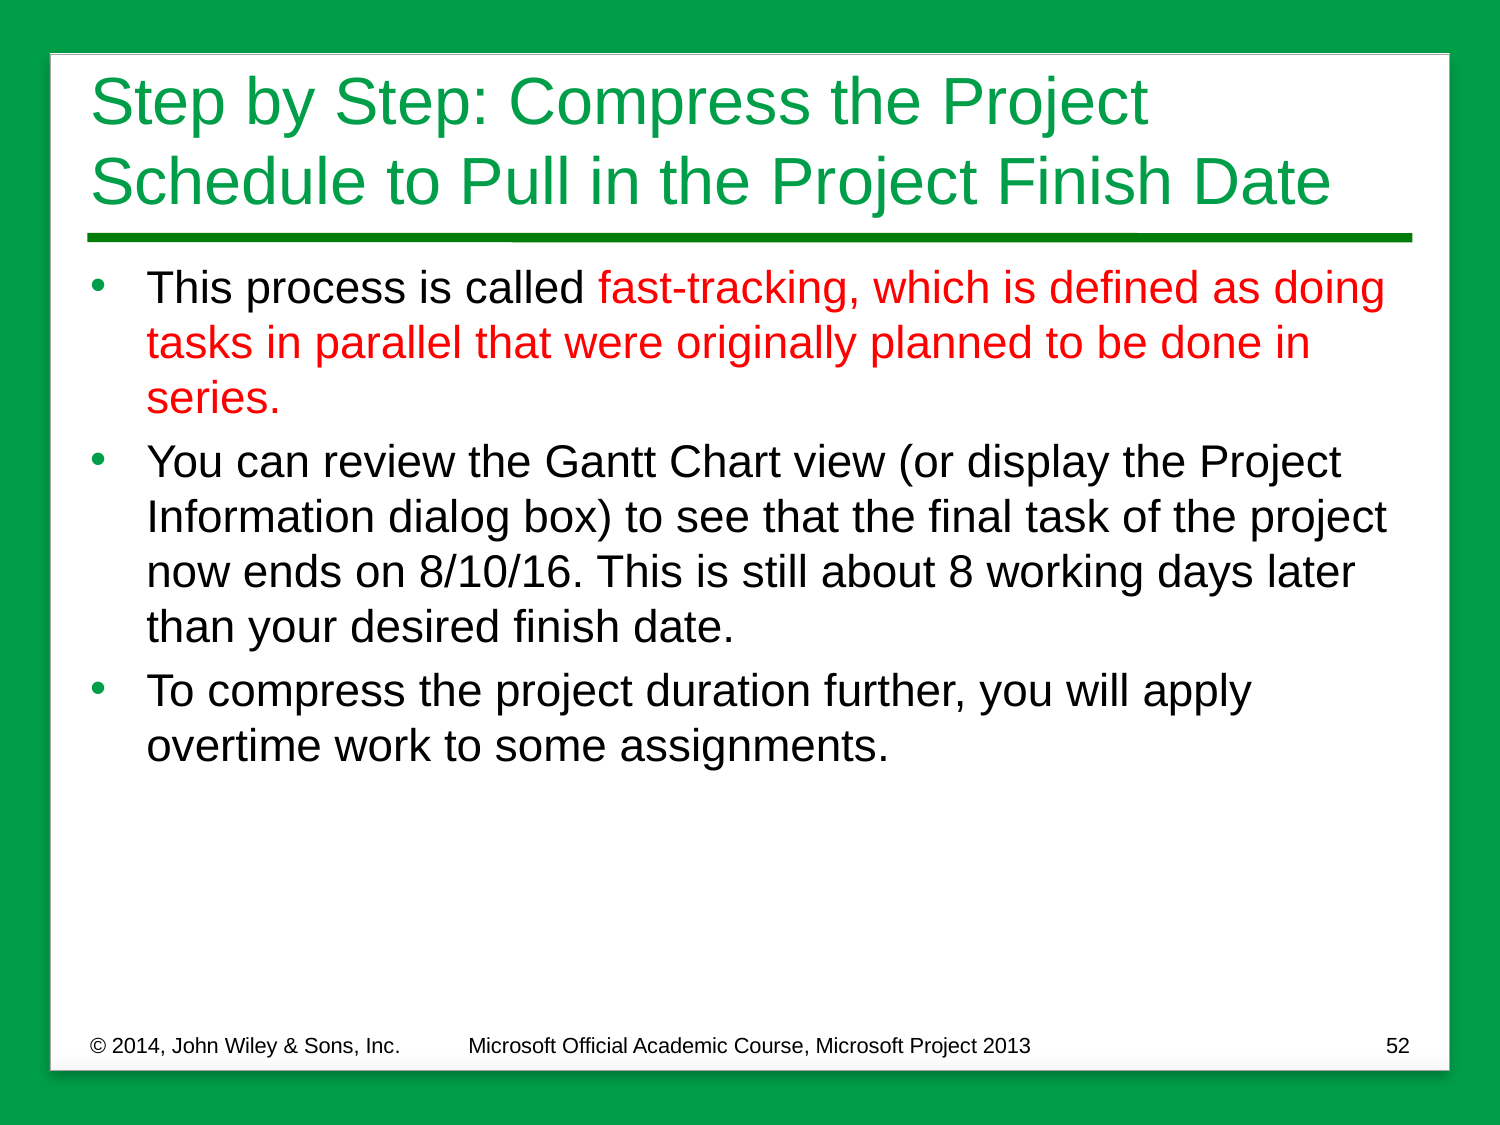

# Step by Step: Compress the Project Schedule to Pull in the Project Finish Date
This process is called fast-tracking, which is defined as doing tasks in parallel that were originally planned to be done in series.
You can review the Gantt Chart view (or display the Project Information dialog box) to see that the final task of the project now ends on 8/10/16. This is still about 8 working days later than your desired finish date.
To compress the project duration further, you will apply overtime work to some assignments.
© 2014, John Wiley & Sons, Inc.
Microsoft Official Academic Course, Microsoft Project 2013
52